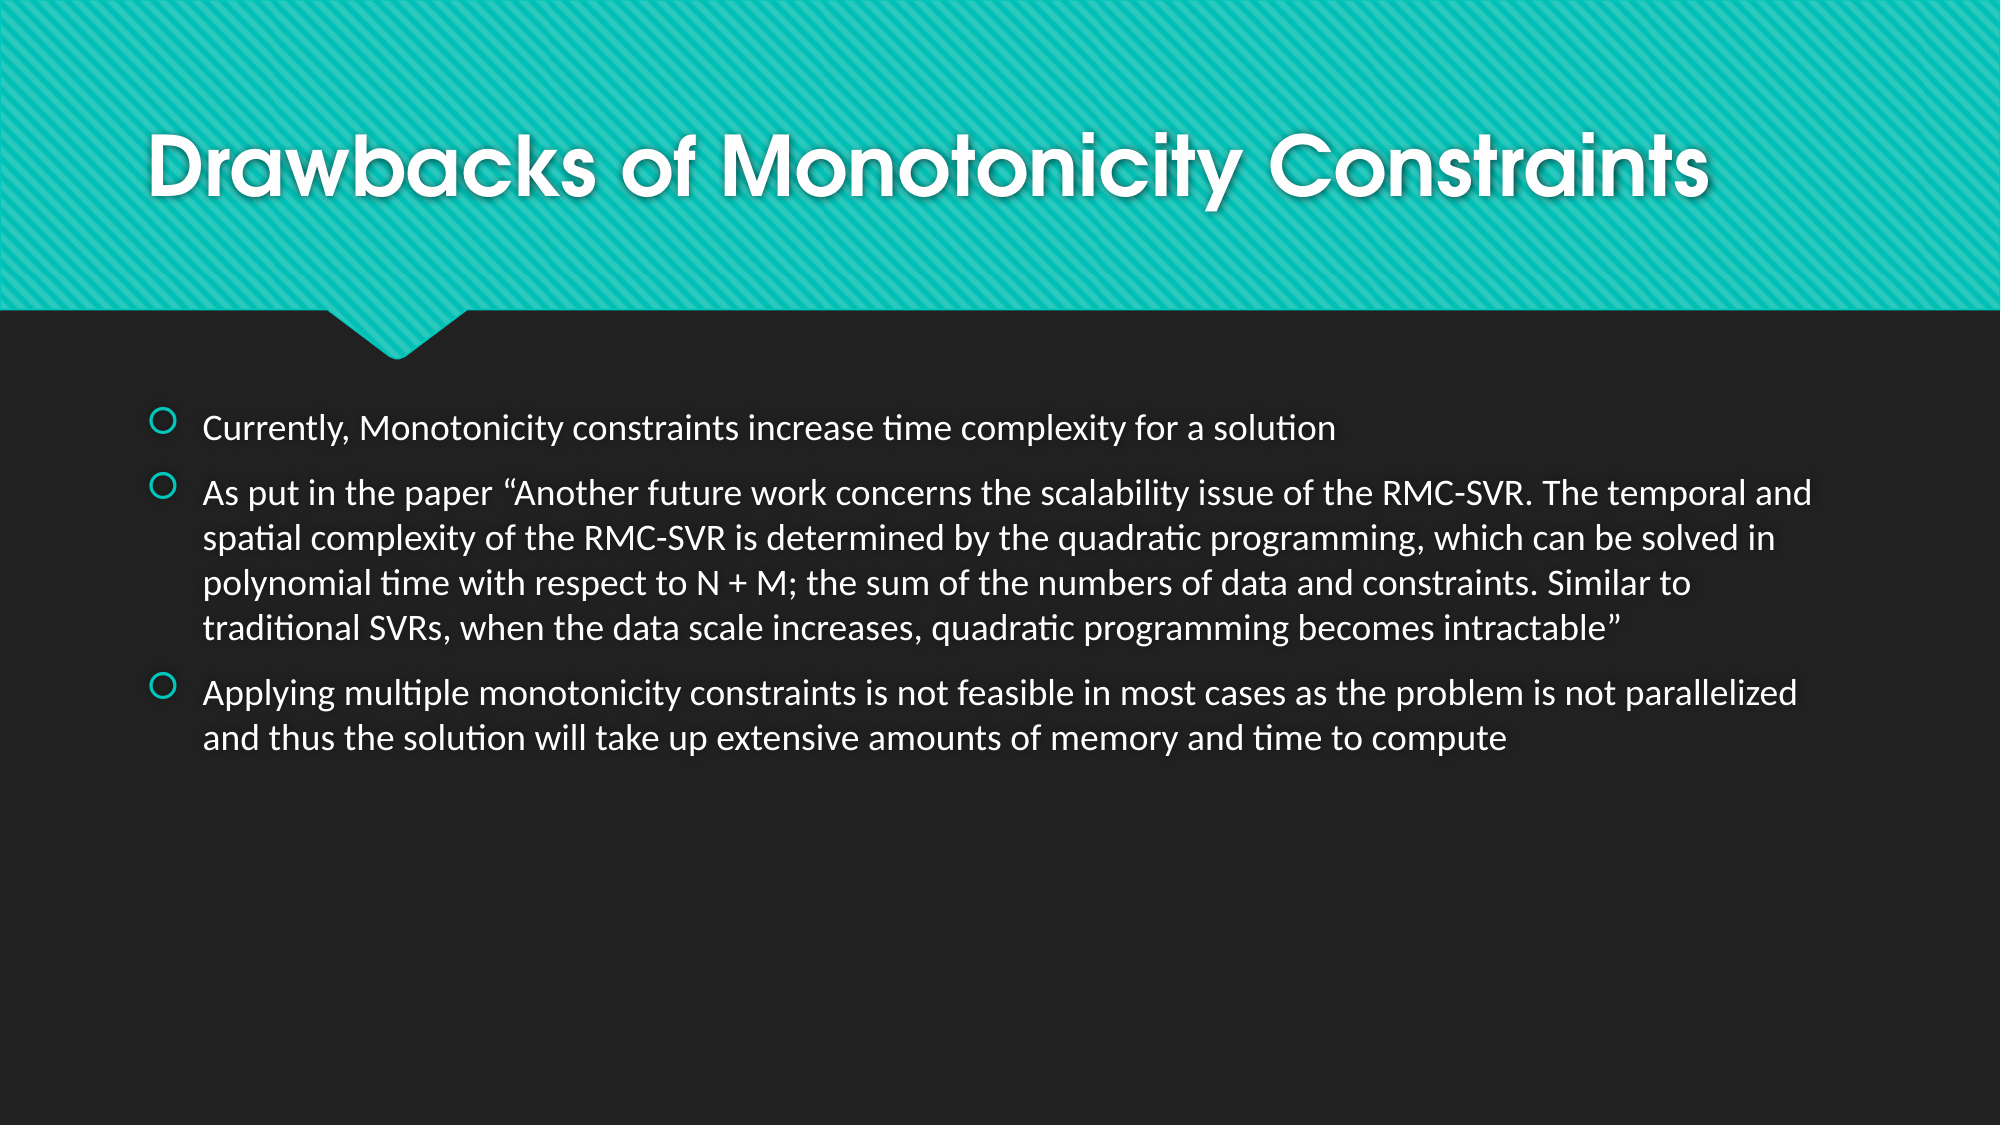

# Drawbacks of Monotonicity Constraints
Currently, Monotonicity constraints increase time complexity for a solution
As put in the paper “Another future work concerns the scalability issue of the RMC-SVR. The temporal and spatial complexity of the RMC-SVR is determined by the quadratic programming, which can be solved in polynomial time with respect to N + M; the sum of the numbers of data and constraints. Similar to traditional SVRs, when the data scale increases, quadratic programming becomes intractable”
Applying multiple monotonicity constraints is not feasible in most cases as the problem is not parallelized and thus the solution will take up extensive amounts of memory and time to compute